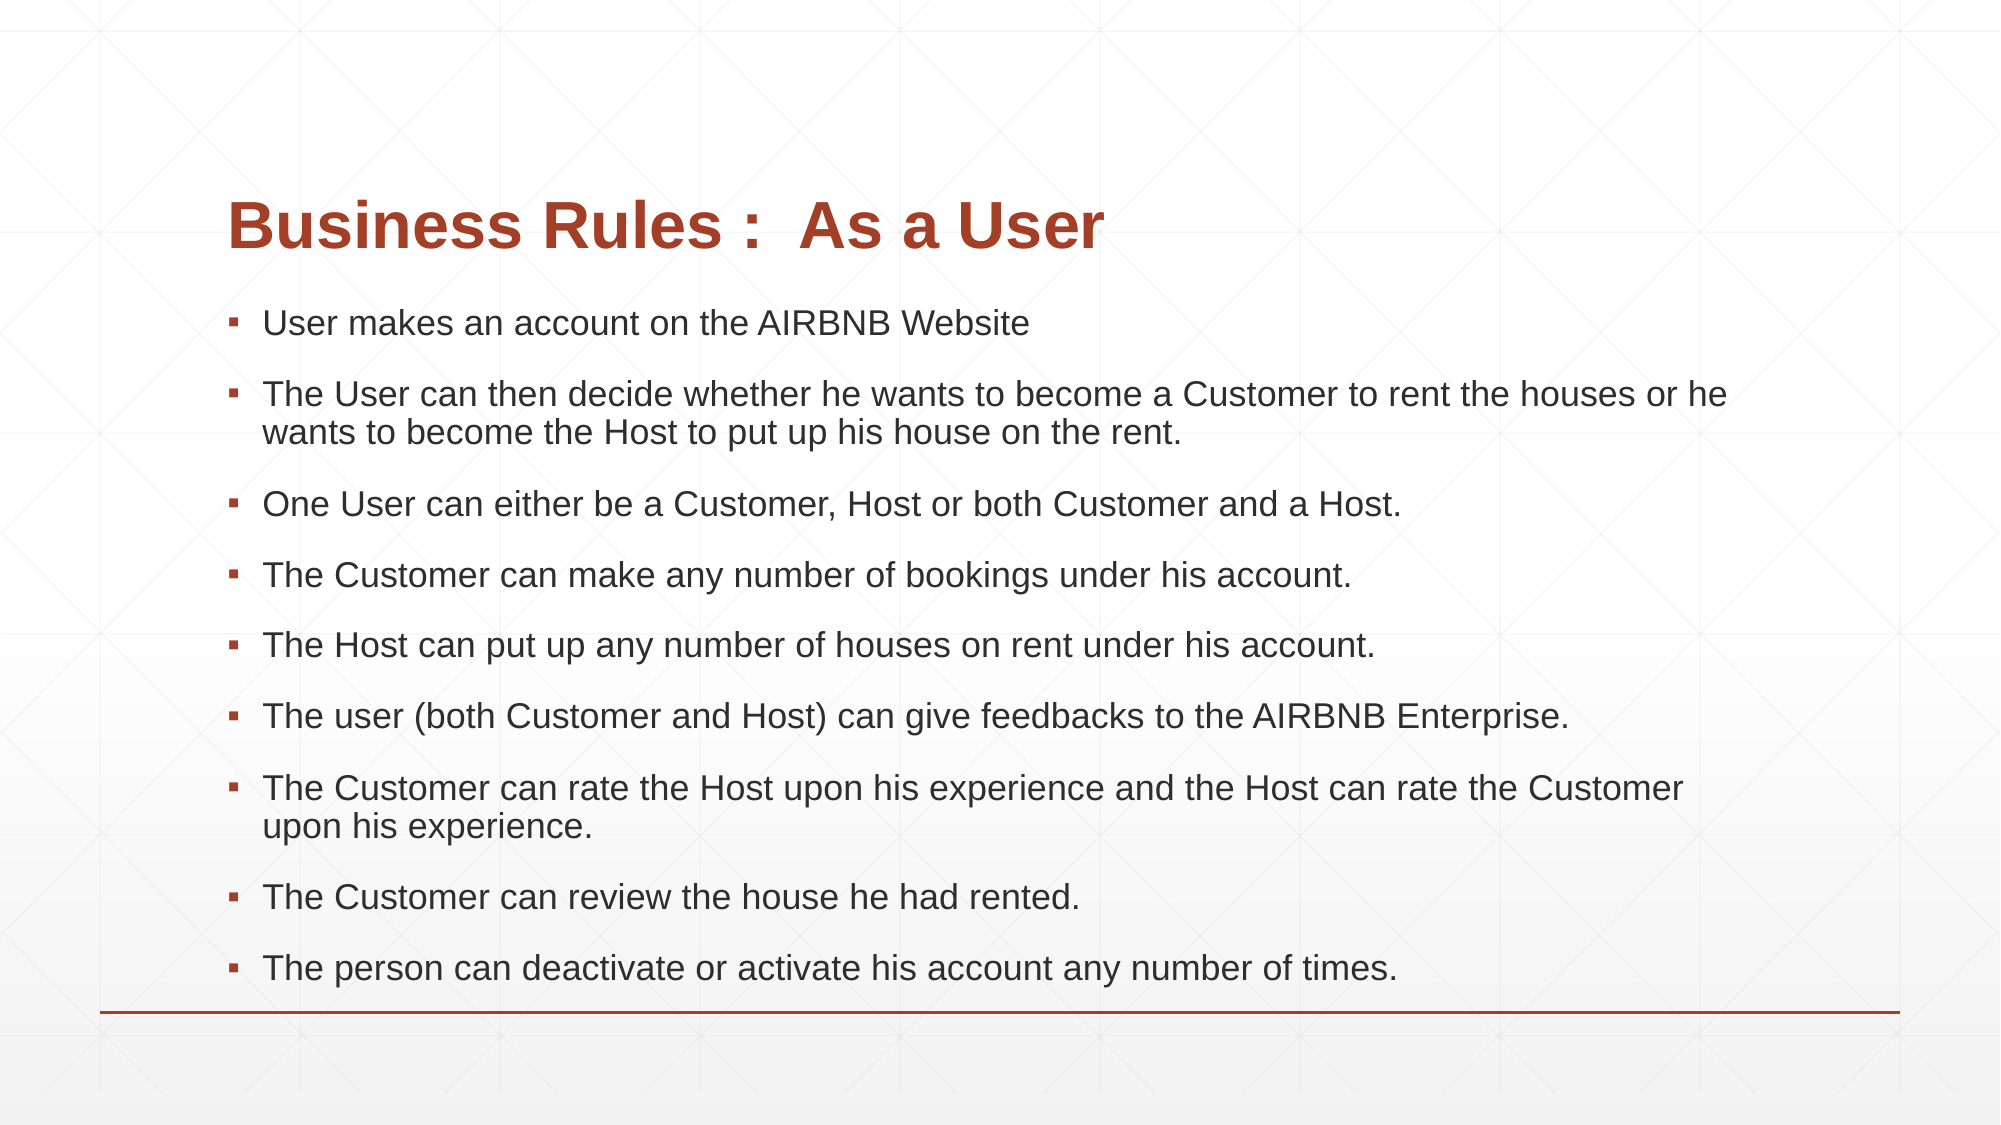

# Business Rules :  As a User
User makes an account on the AIRBNB Website
The User can then decide whether he wants to become a Customer to rent the houses or he wants to become the Host to put up his house on the rent.
One User can either be a Customer, Host or both Customer and a Host.
The Customer can make any number of bookings under his account.
The Host can put up any number of houses on rent under his account.
The user (both Customer and Host) can give feedbacks to the AIRBNB Enterprise.
The Customer can rate the Host upon his experience and the Host can rate the Customer upon his experience.
The Customer can review the house he had rented.
The person can deactivate or activate his account any number of times.